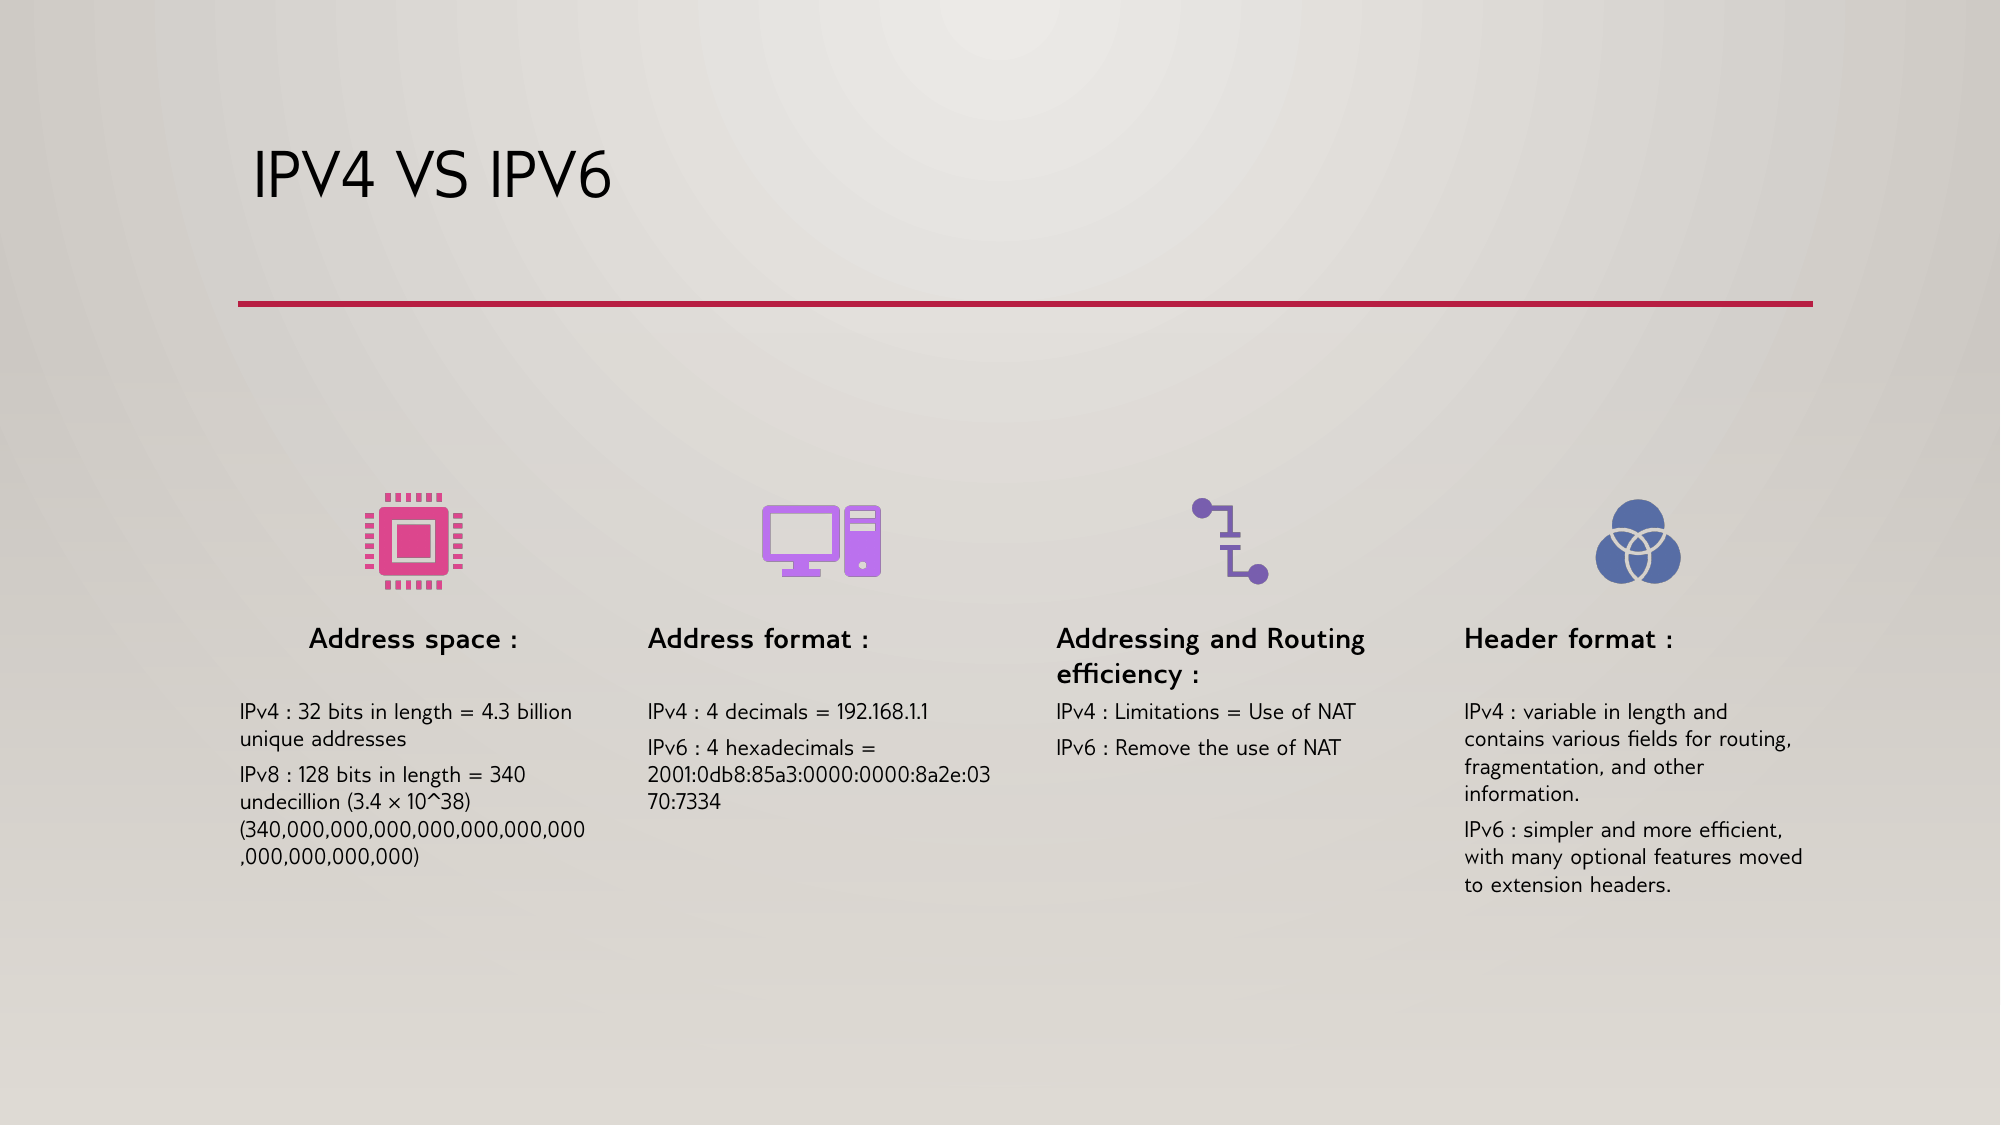

# IPv4 vs IPv6

Address space :
IPv4 : 32 bits in length = 4.3 billion unique addresses
IPv8 : 128 bits in length = 340 undecillion (3.4 × 10^38) (340,000,000,000,000,000,000,000,000,000,000,000)
Address format :
IPv4 : 4 decimals = 192.168.1.1
IPv6 : 4 hexadecimals = 2001:0db8:85a3:0000:0000:8a2e:0370:7334
Addressing and Routing efficiency :
IPv4 : Limitations = Use of NAT
IPv6 : Remove the use of NAT
Header format :
IPv4 : variable in length and contains various fields for routing, fragmentation, and other information.
IPv6 : simpler and more efficient, with many optional features moved to extension headers.